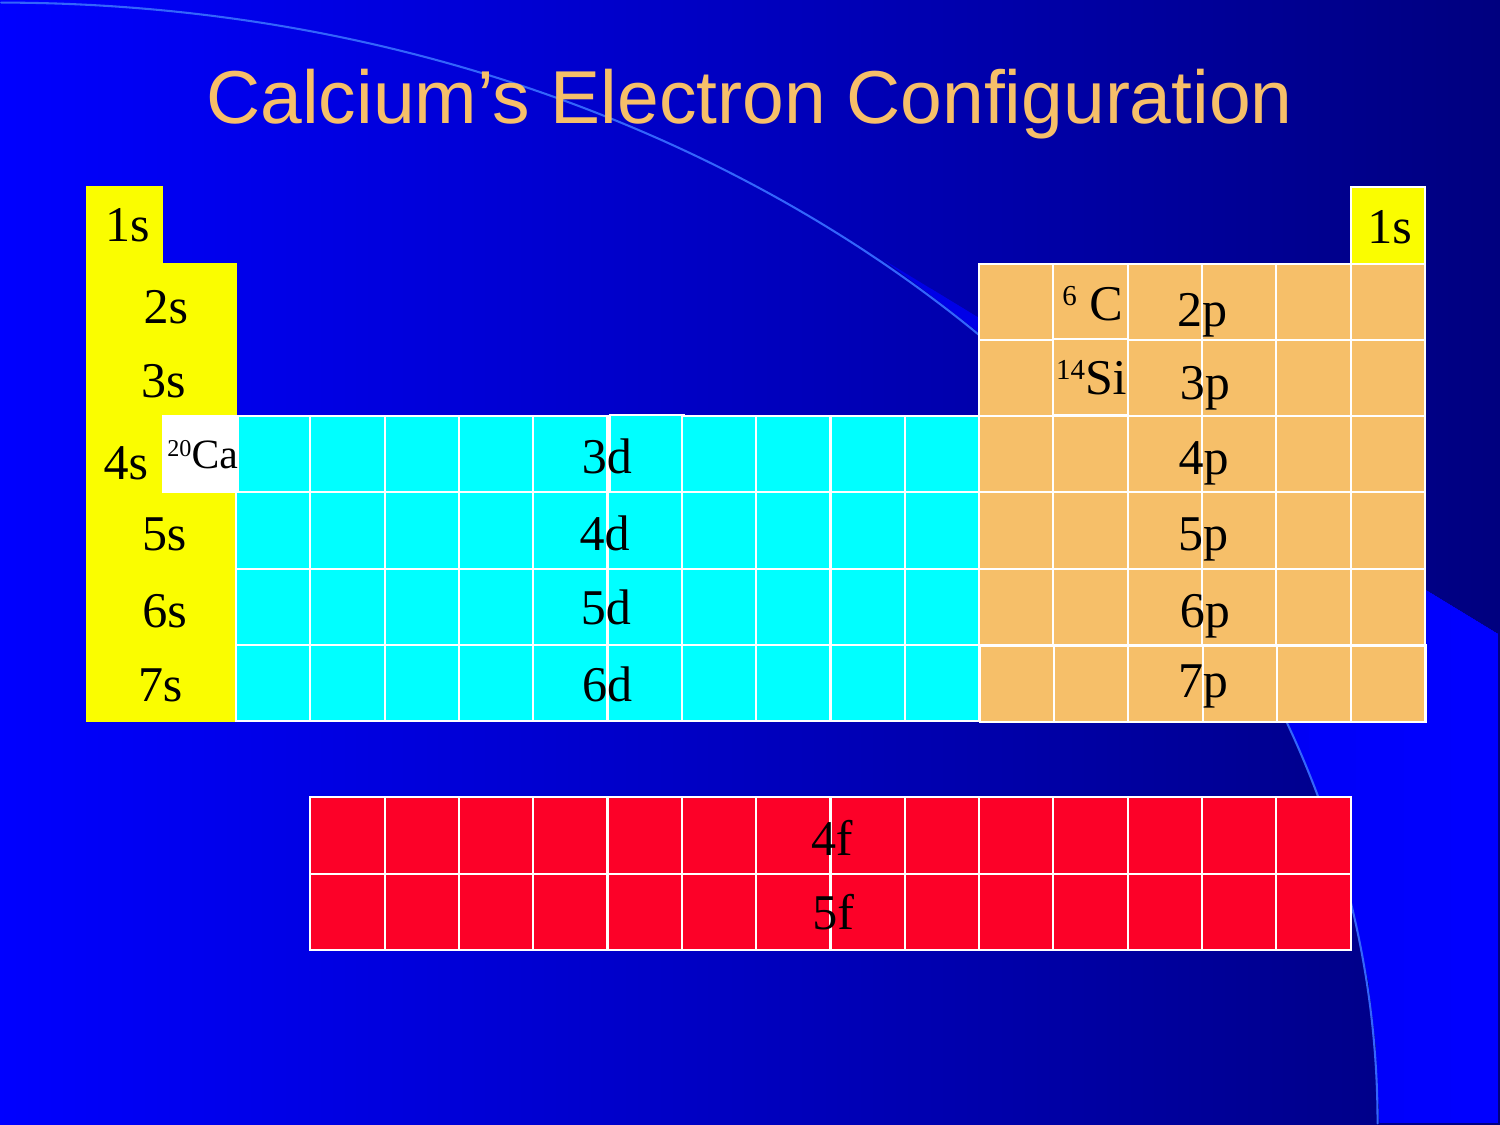

Calcium’s Electron Configuration
1s
1s

6 C

2s
2p
14Si

3s

3p
14Si

3d
4p
20Ca
4s

5s
4d
5p
5d

6s
6p
7p
7s
6d

4f
5f